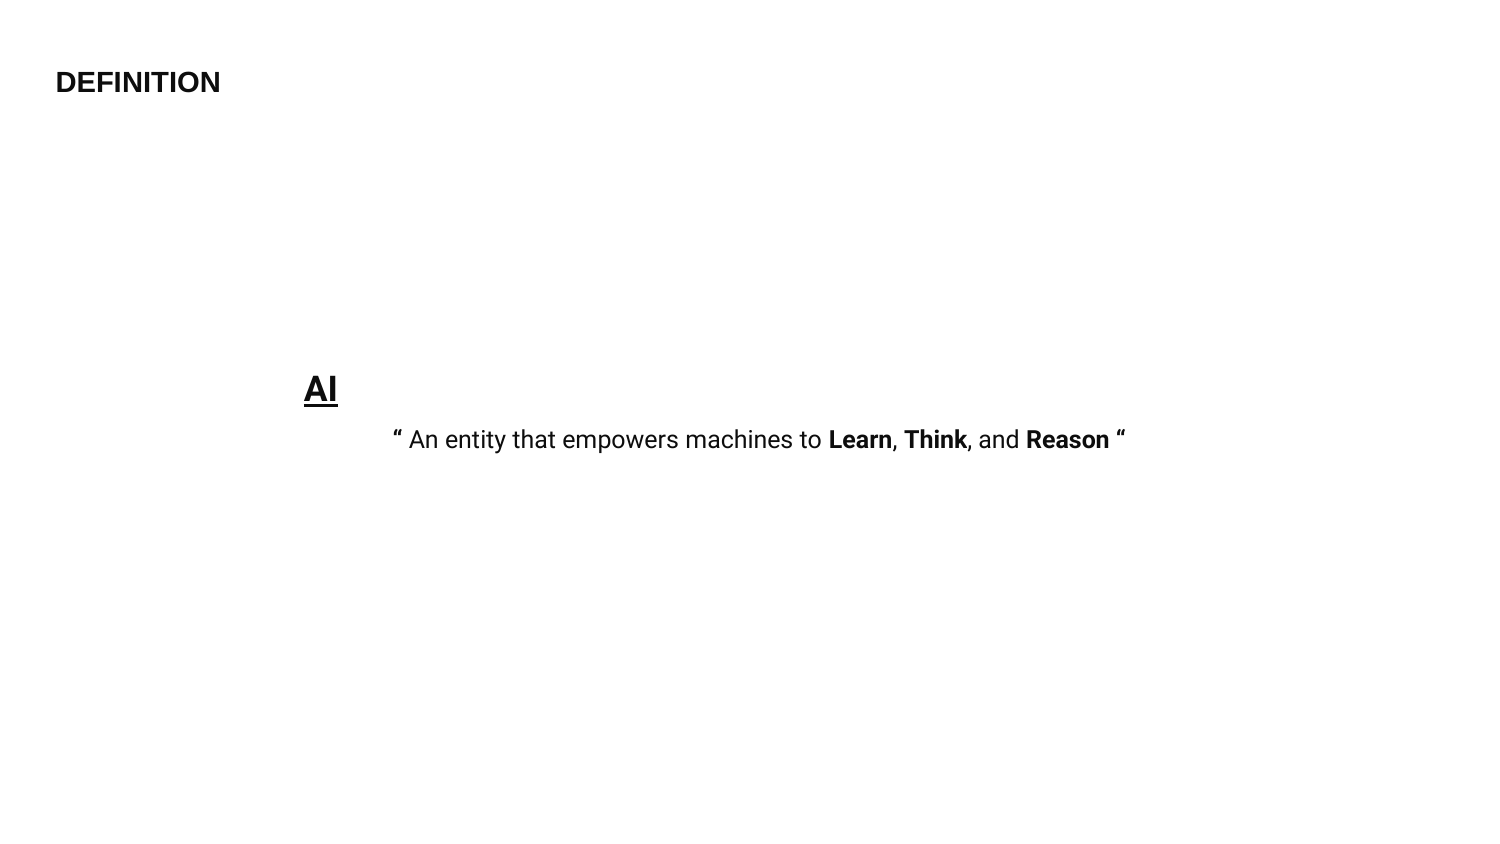

DEFINITION
AI
   “ An entity that empowers machines to Learn, Think, and Reason “